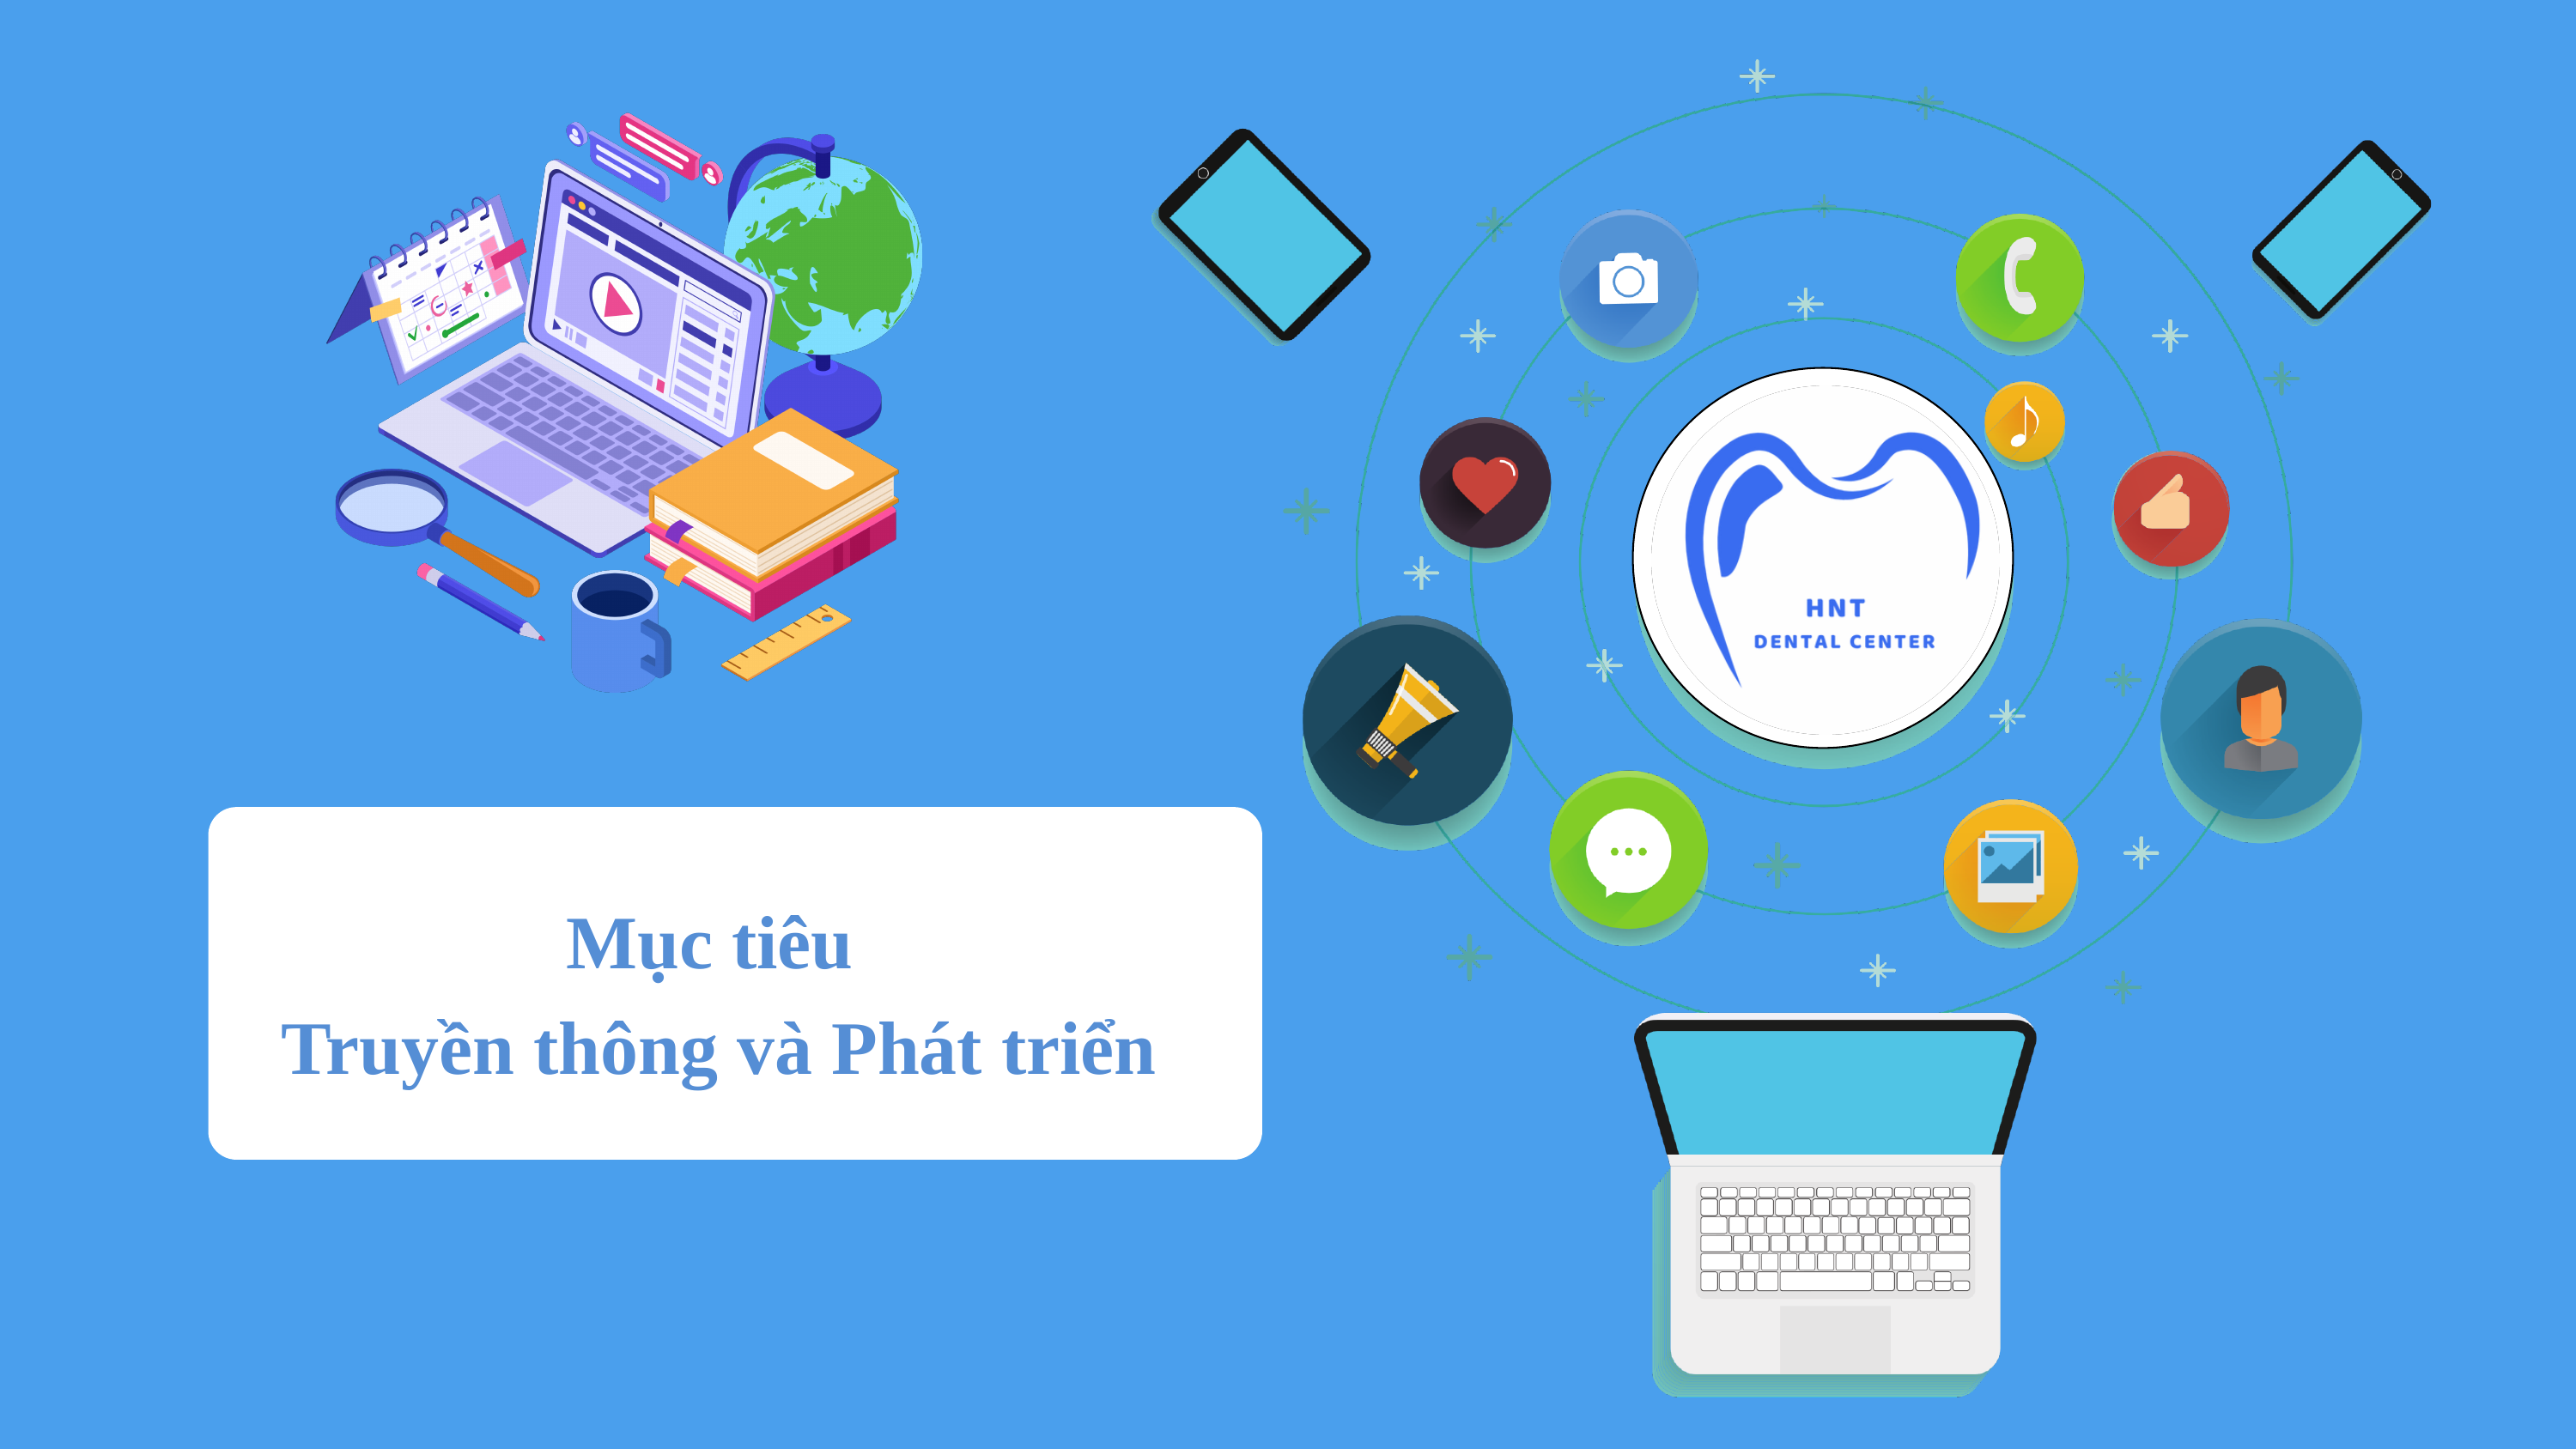

Mục tiêu
Truyền thông và Phát triển